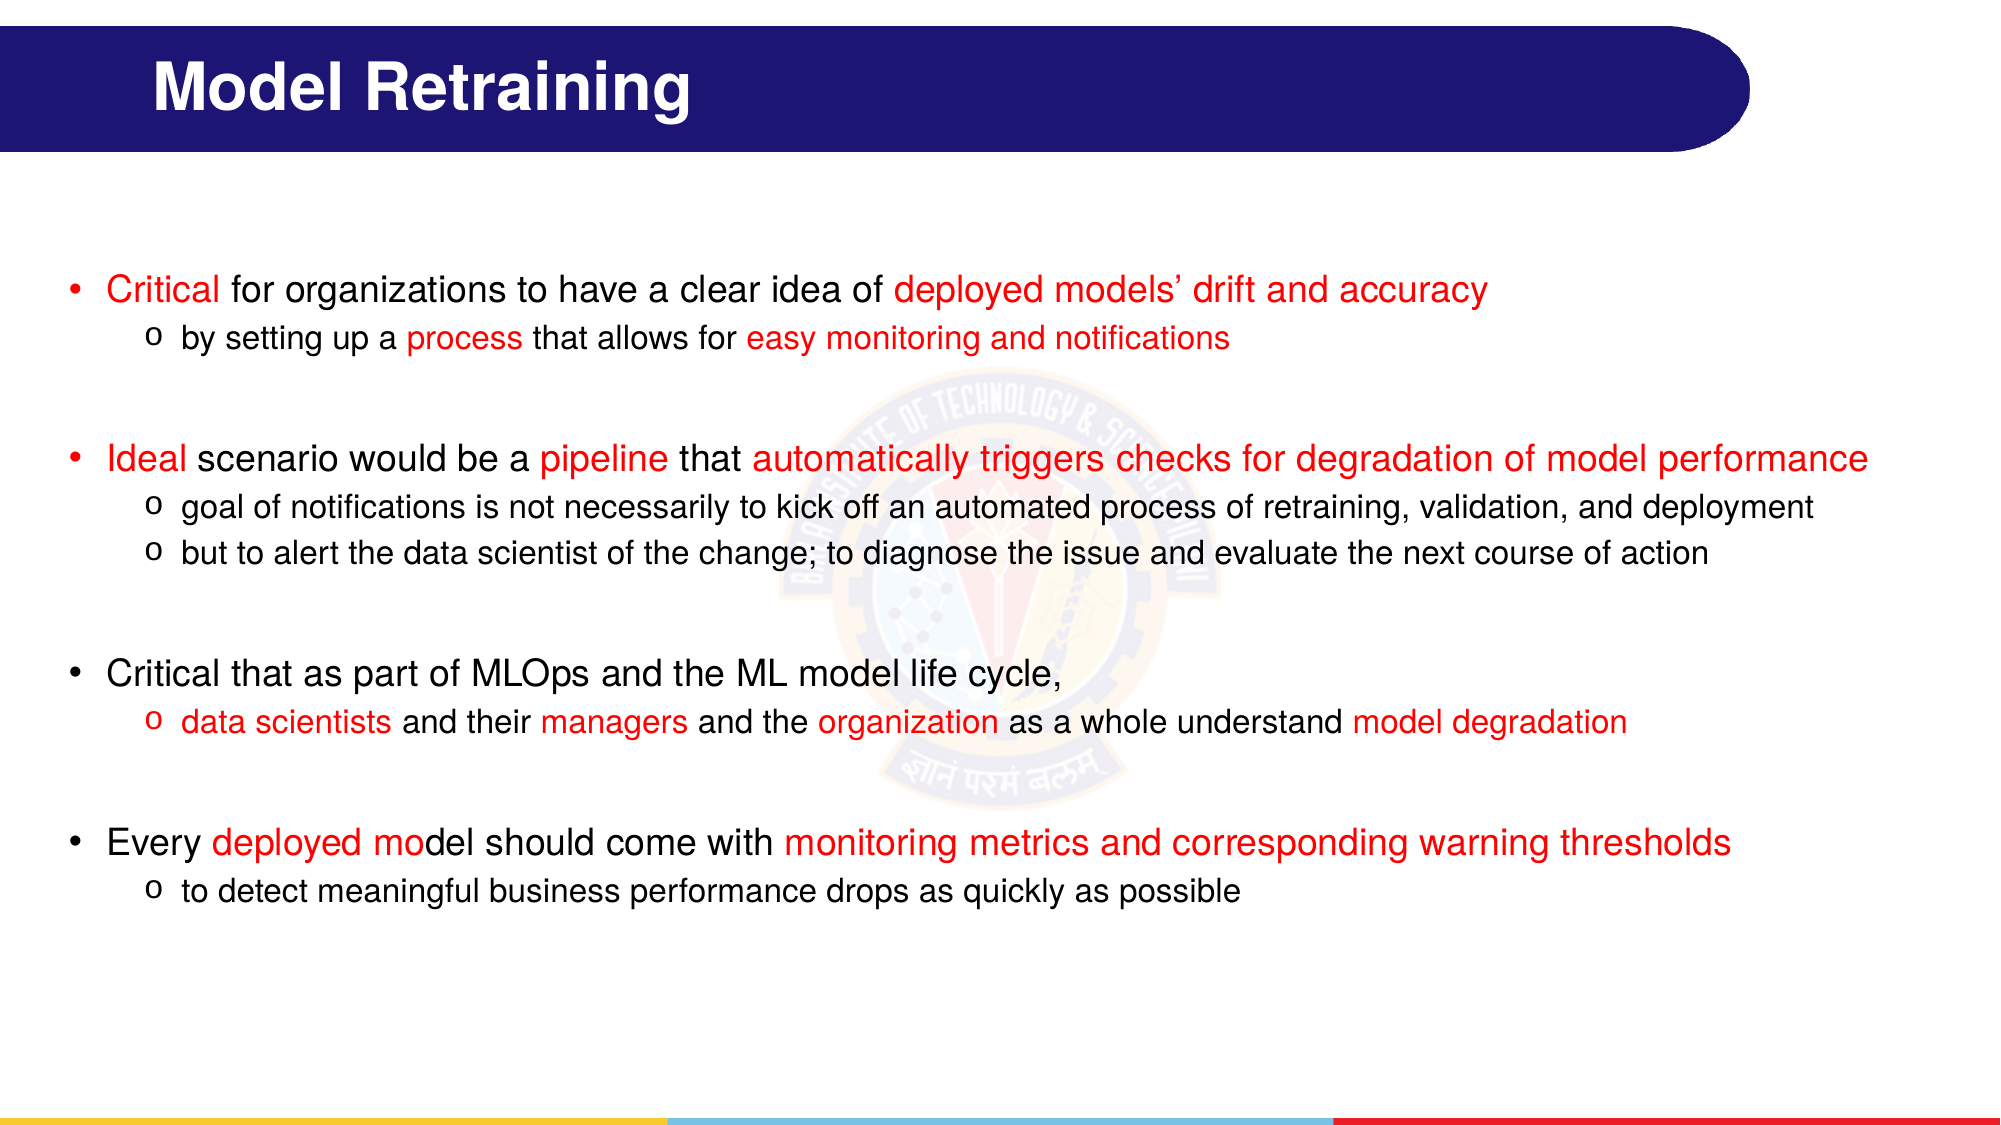

# Model Retraining

Critical for organizations to have a clear idea of deployed models’ drift and accuracy
by setting up a process that allows for easy monitoring and notifications

Ideal scenario would be a pipeline that automatically triggers checks for degradation of model performance
goal of notifications is not necessarily to kick off an automated process of retraining, validation, and deployment
but to alert the data scientist of the change; to diagnose the issue and evaluate the next course of action

Critical that as part of MLOps and the ML model life cycle,
data scientists and their managers and the organization as a whole understand model degradation

Every deployed model should come with monitoring metrics and corresponding warning thresholds
to detect meaningful business performance drops as quickly as possible